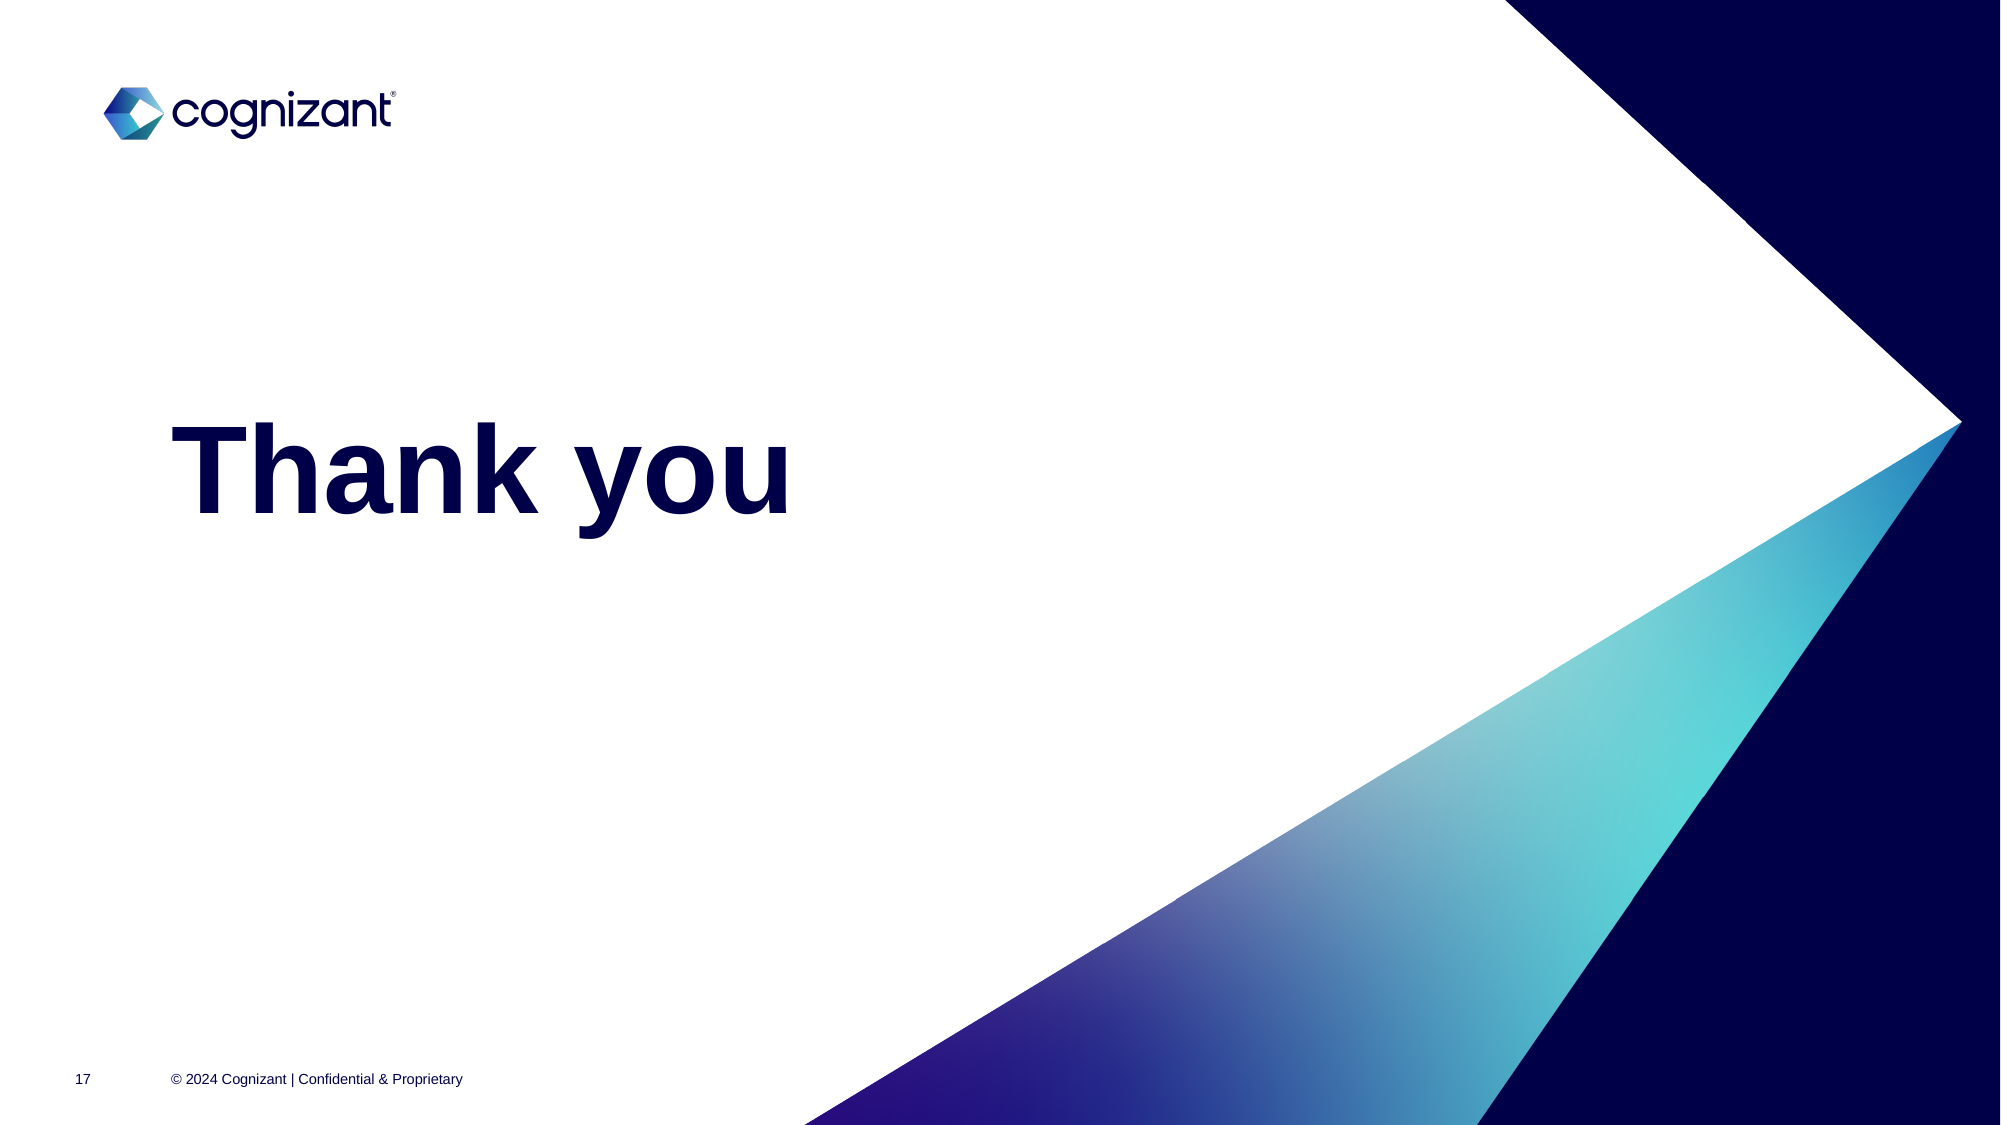

# Thank you

© 2024 Cognizant | Confidential & Proprietary
17